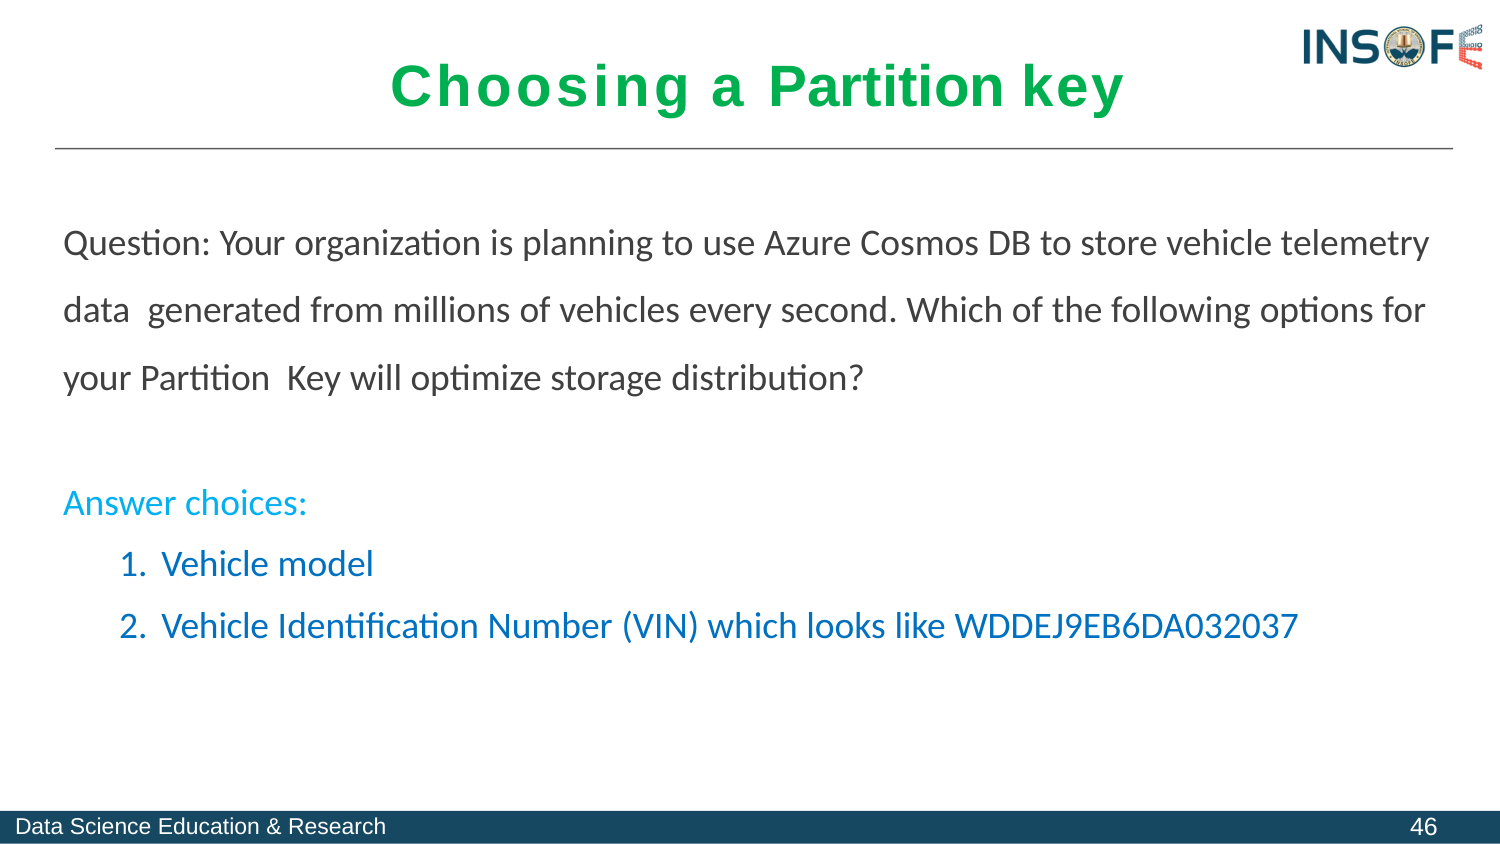

# Choosing a Partition key
Question: Your organization is planning to use Azure Cosmos DB to store vehicle telemetry data  generated from millions of vehicles every second. Which of the following options for your Partition  Key will optimize storage distribution?

Answer choices:
Vehicle model
Vehicle Identification Number (VIN) which looks like WDDEJ9EB6DA032037
46
Data Science Education & Research